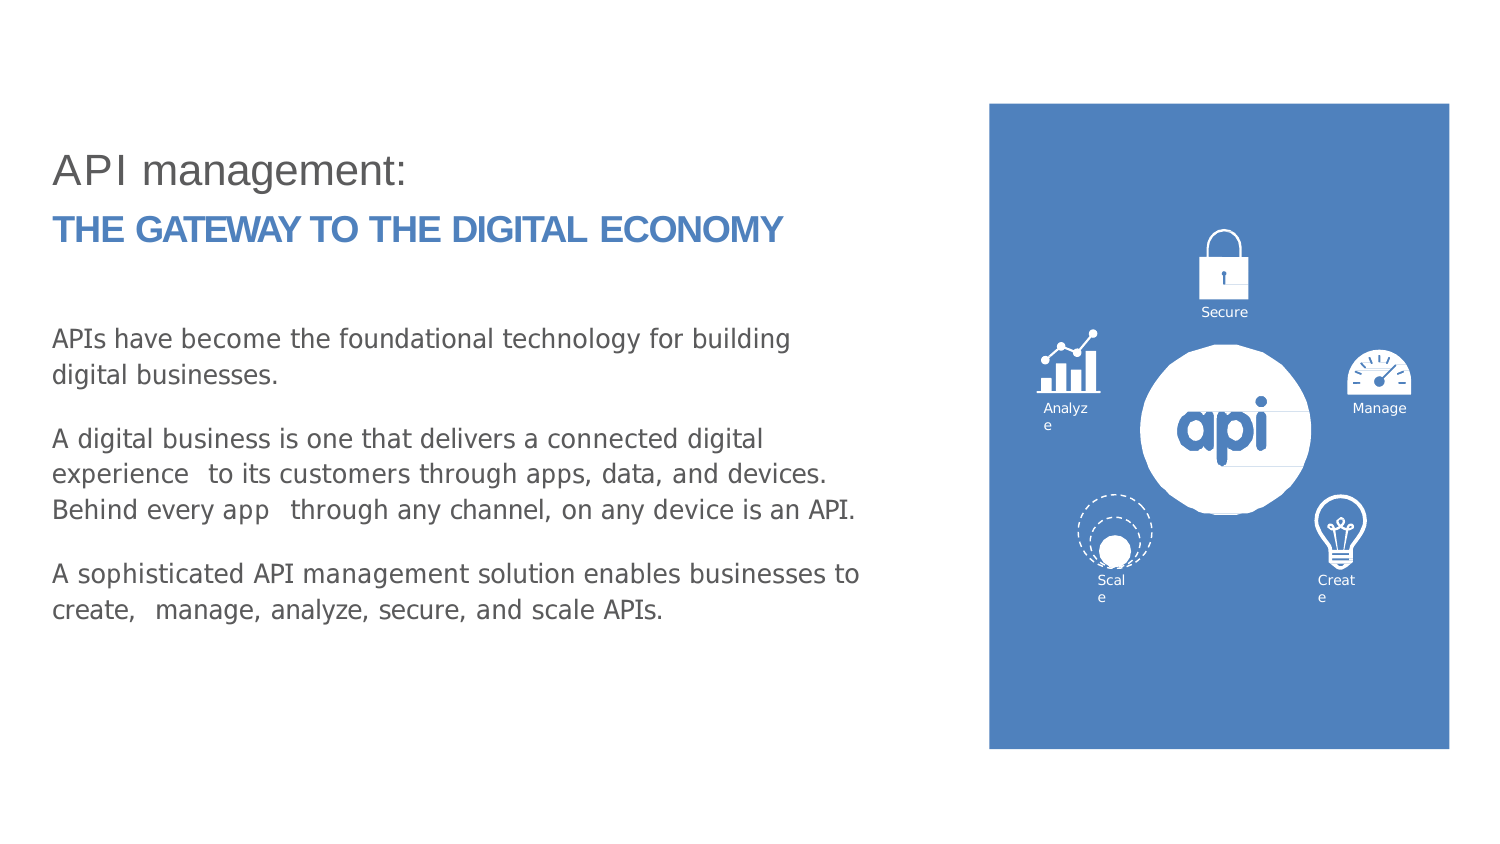

API management:
THE GATEWAY TO THE DIGITAL ECONOMY

Secure
APIs have become the foundational technology for building
digital businesses.

Analyze
Manage
A digital business is one that delivers a connected digital experience  to its customers through apps, data, and devices. Behind every app  through any channel, on any device is an API.

A sophisticated API management solution enables businesses to create,  manage, analyze, secure, and scale APIs.
Scale
Create